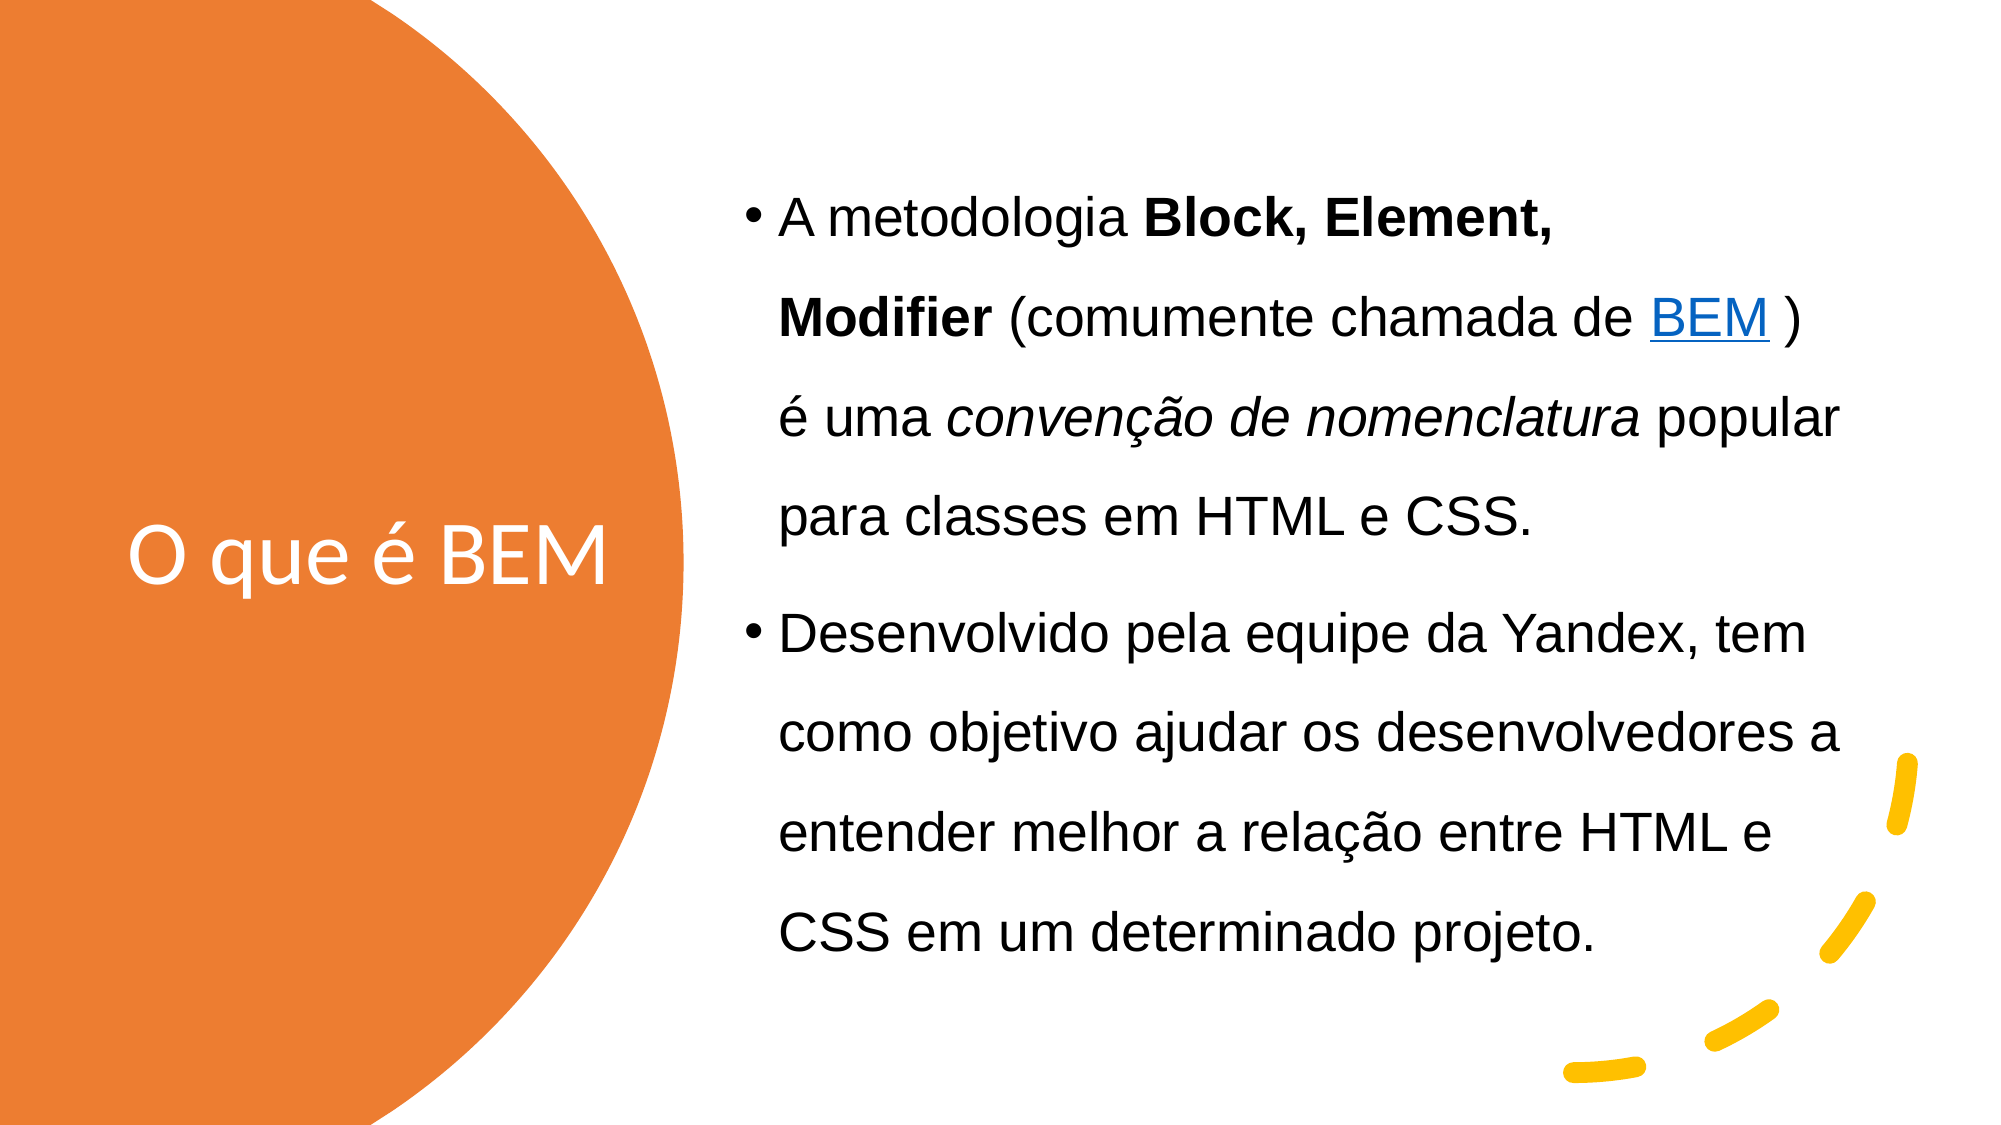

A metodologia Block, Element, Modifier (comumente chamada de BEM ) é uma convenção de nomenclatura popular para classes em HTML e CSS.
Desenvolvido pela equipe da Yandex, tem como objetivo ajudar os desenvolvedores a entender melhor a relação entre HTML e CSS em um determinado projeto.
# O que é BEM